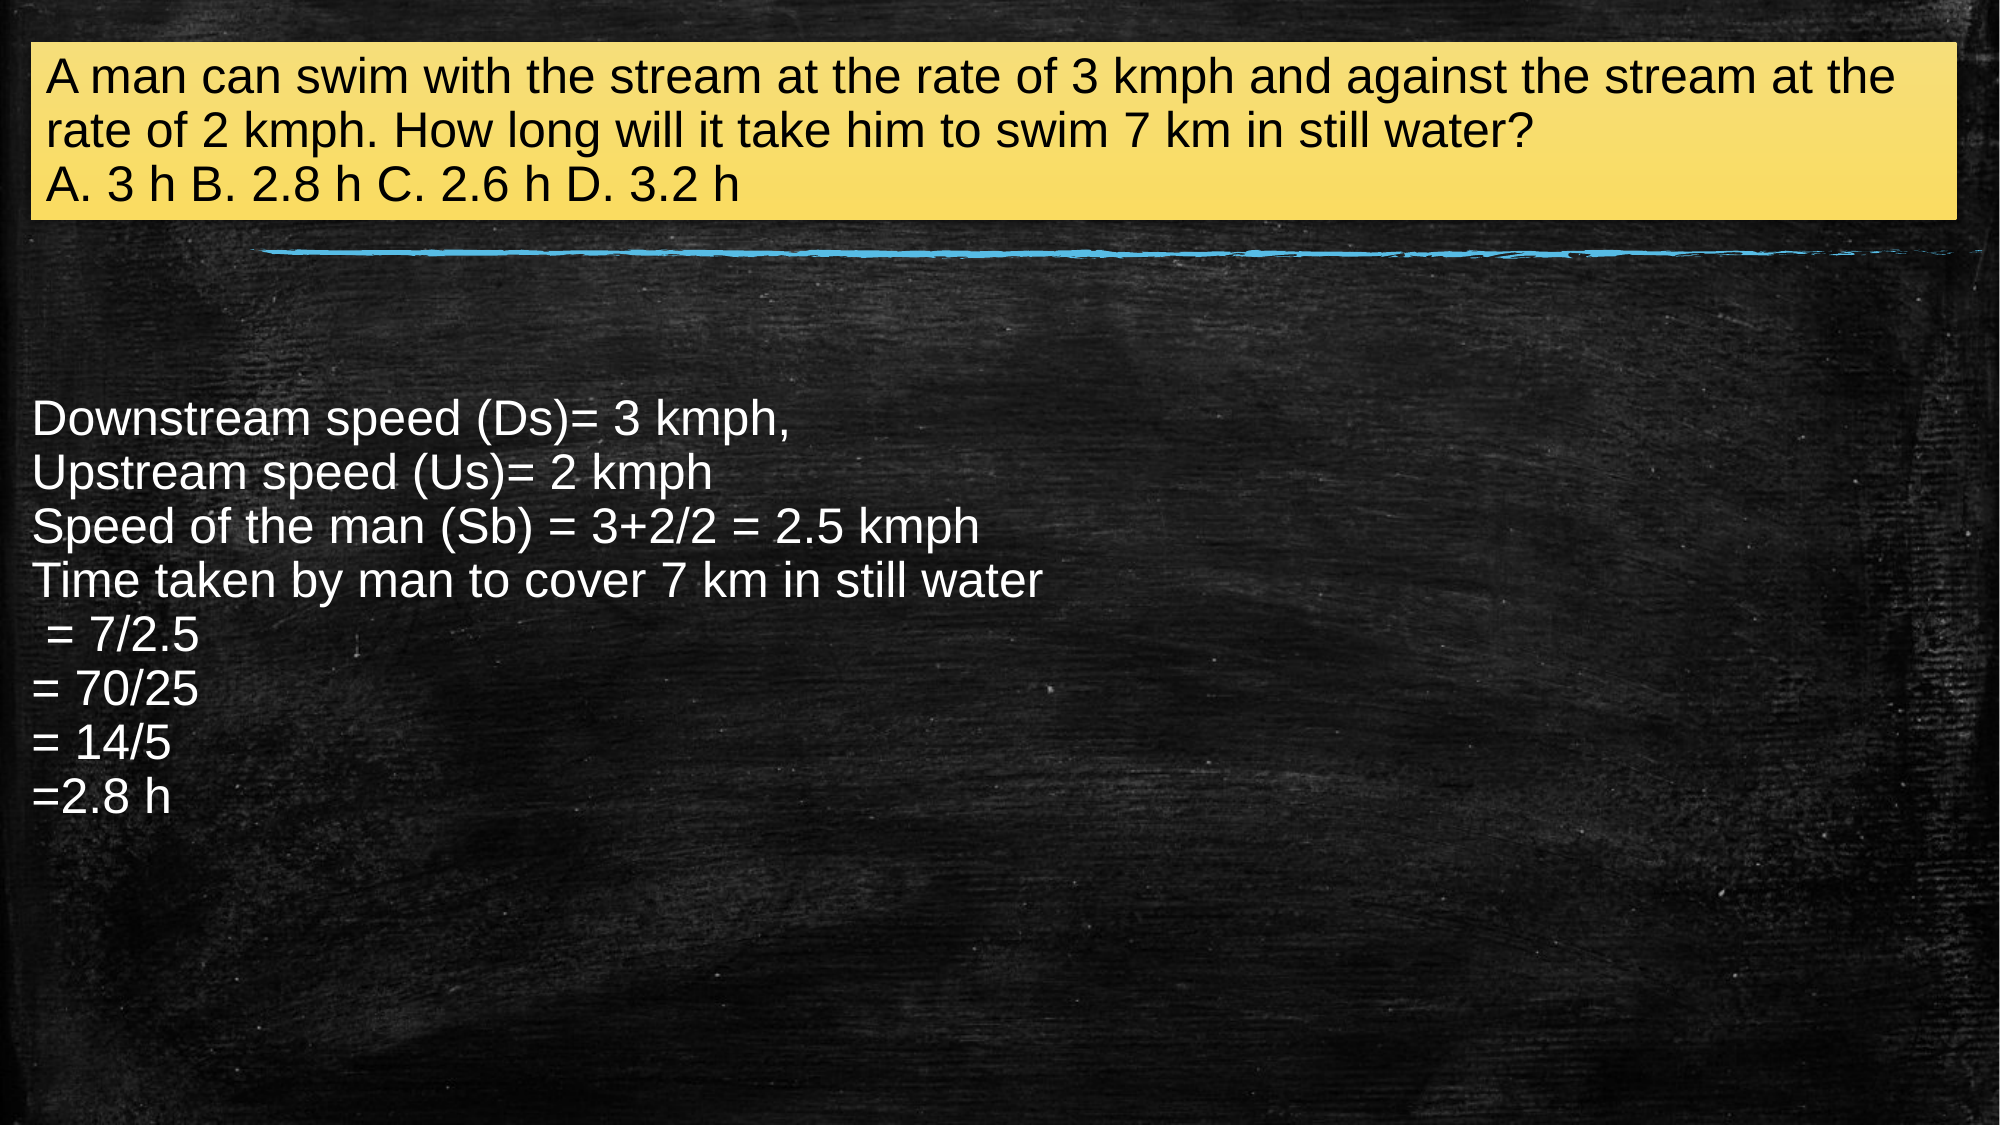

A man can swim with the stream at the rate of 3 kmph and against the stream at the rate of 2 kmph. How long will it take him to swim 7 km in still water?
A. 3 h B. 2.8 h C. 2.6 h D. 3.2 h
Downstream speed (Ds)= 3 kmph,
Upstream speed (Us)= 2 kmph
Speed of the man (Sb) = 3+2/2 = 2.5 kmph
Time taken by man to cover 7 km in still water
 = 7/2.5
= 70/25
= 14/5
=2.8 h